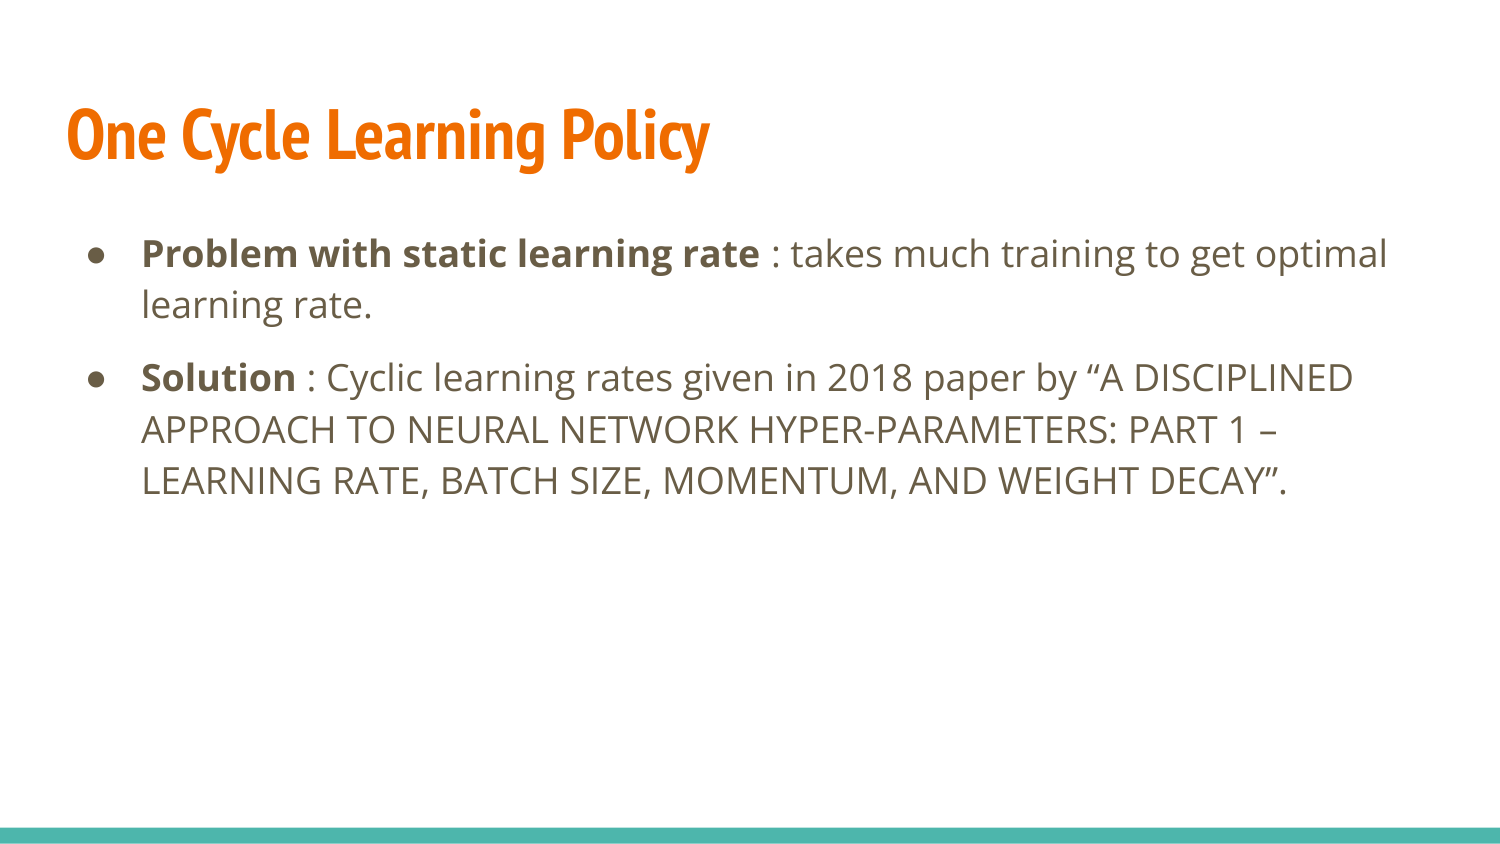

# One Cycle Learning Policy
Problem with static learning rate : takes much training to get optimal learning rate.
Solution : Cyclic learning rates given in 2018 paper by “A DISCIPLINED APPROACH TO NEURAL NETWORK HYPER-PARAMETERS: PART 1 – LEARNING RATE, BATCH SIZE, MOMENTUM, AND WEIGHT DECAY”.